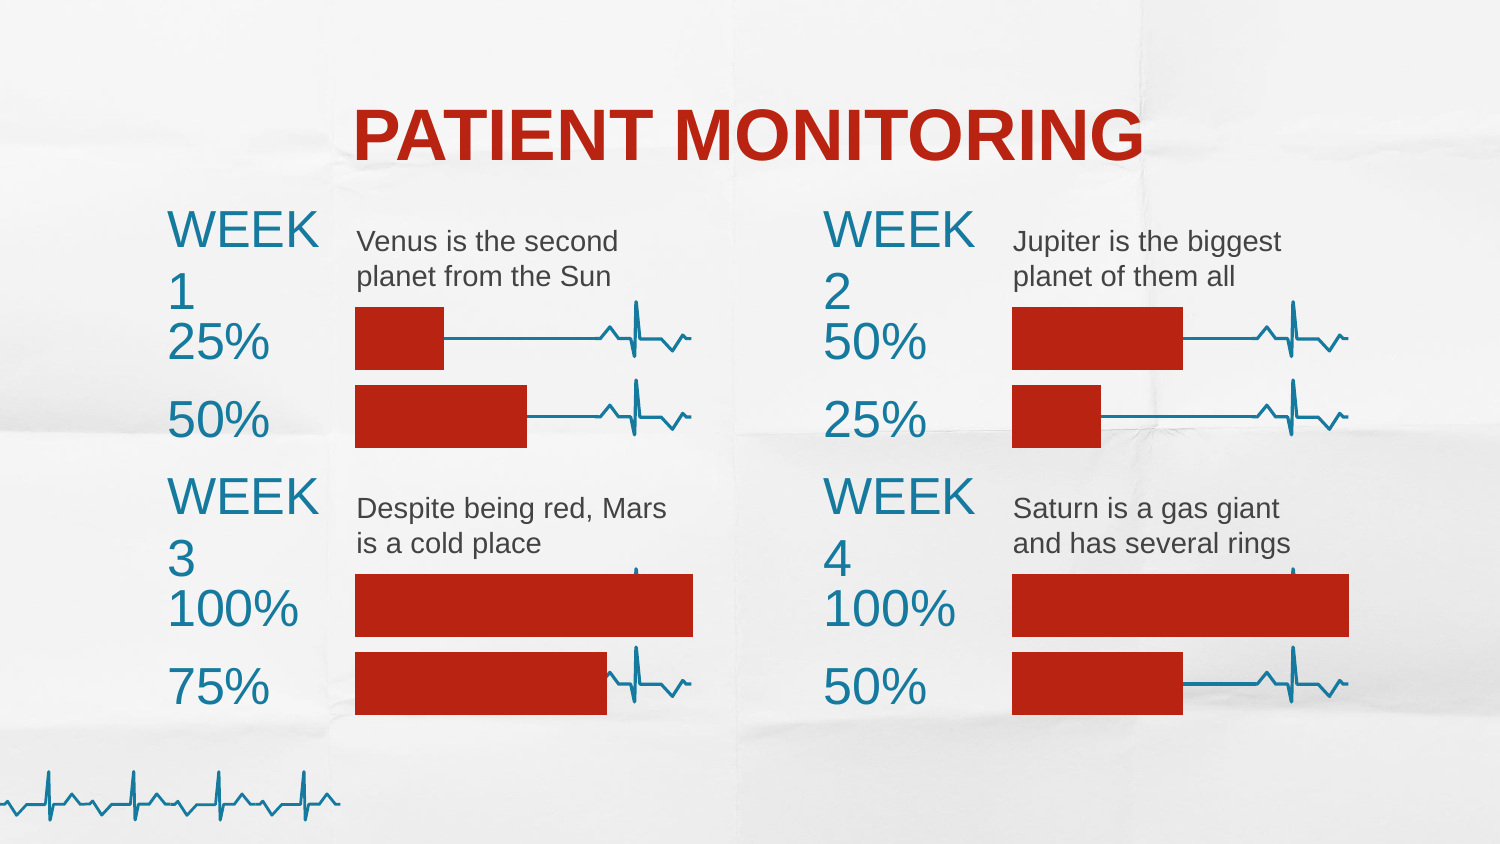

# PATIENT MONITORING
WEEK 1
WEEK 2
Venus is the second planet from the Sun
Jupiter is the biggest planet of them all

25%

50%

50%
25%

WEEK 3
WEEK 4
Despite being red, Mars is a cold place
Saturn is a gas giant and has several rings

100%
100%

75%

50%